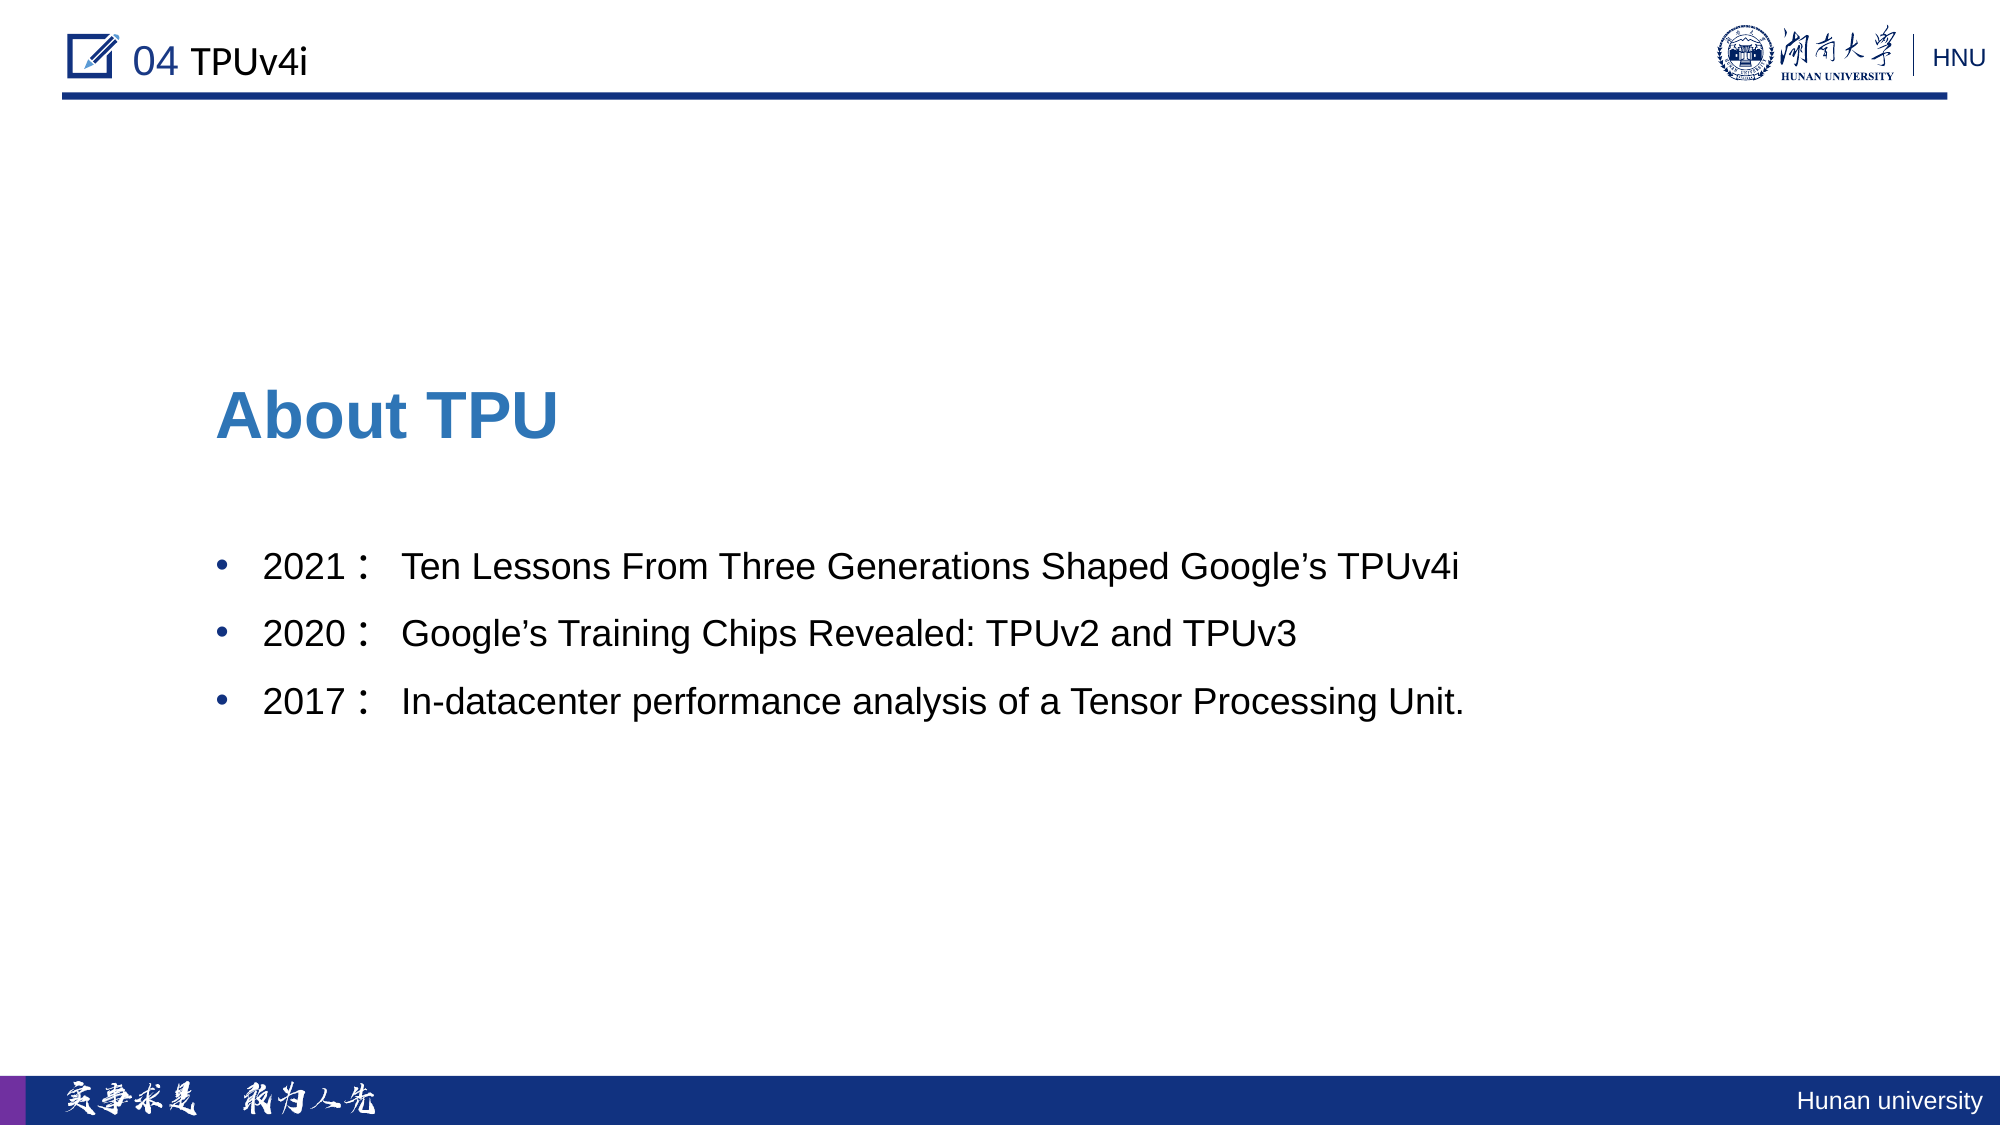

04 TPUv4i
About TPU

2021：Ten Lessons From Three Generations Shaped Google’s TPUv4i
2020：Google’s Training Chips Revealed: TPUv2 and TPUv3
2017：In-datacenter performance analysis of a Tensor Processing Unit.